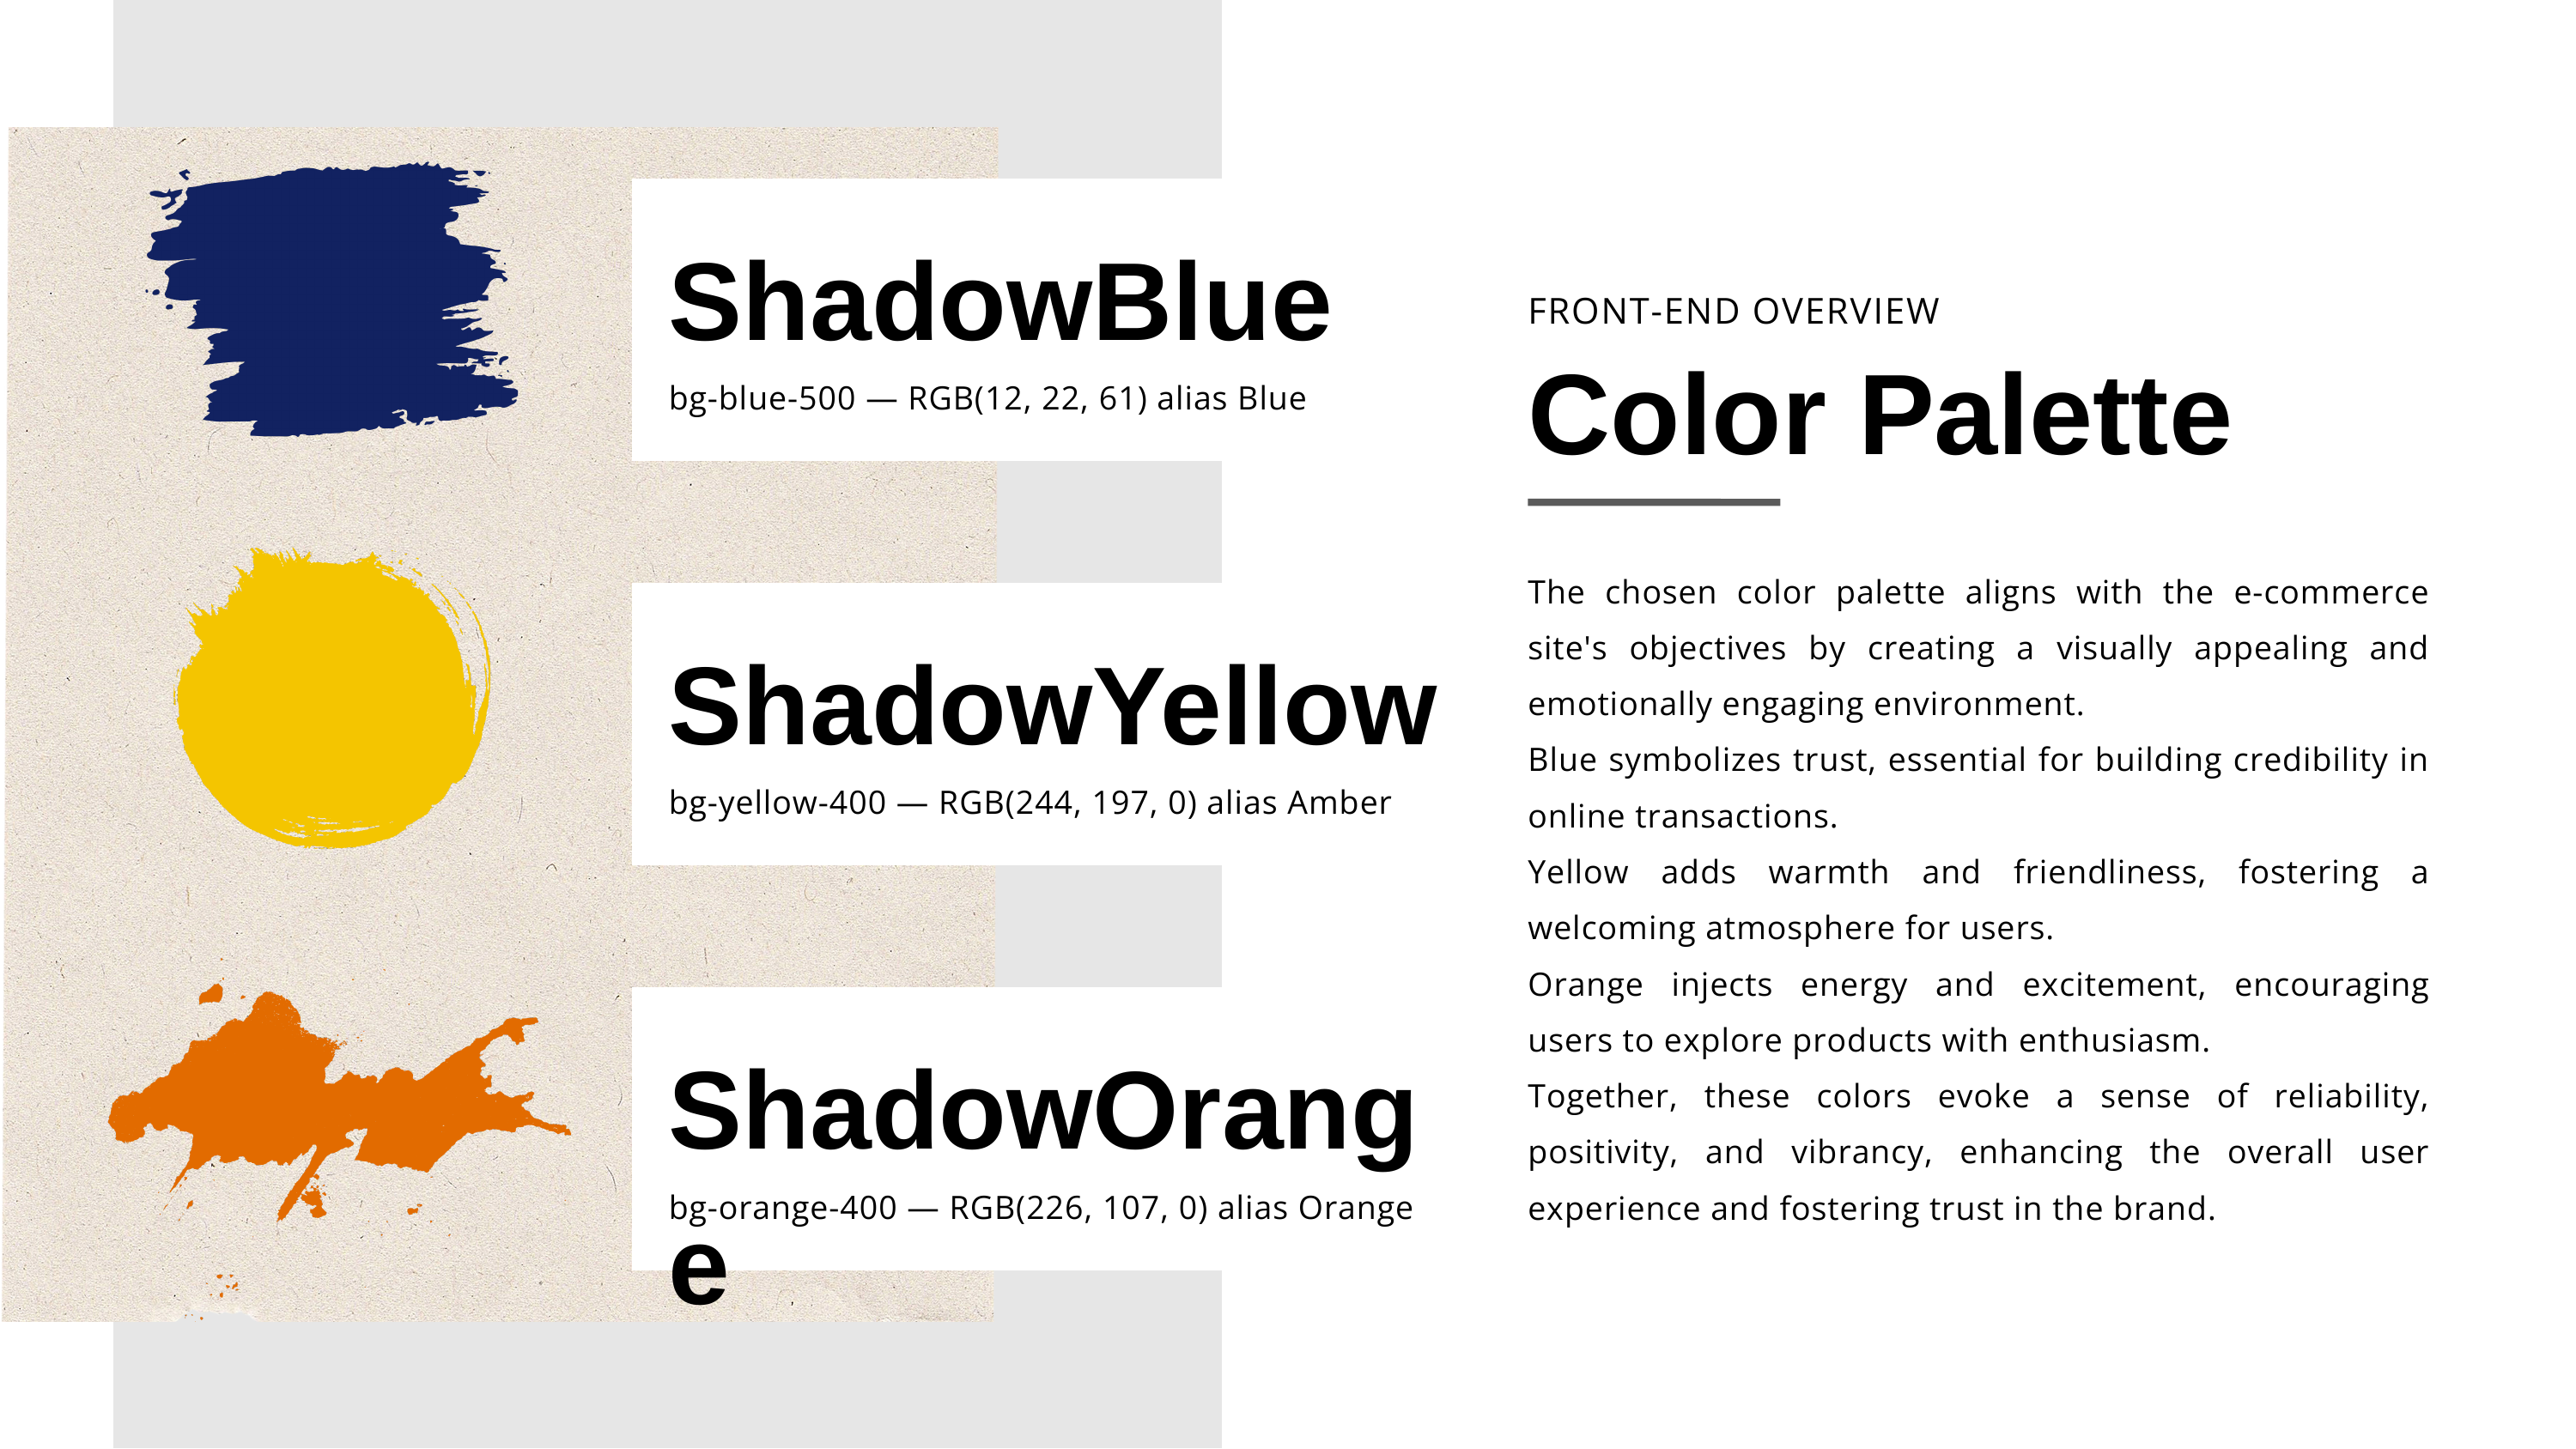

ShadowBlue
bg-blue-500 — RGB(12, 22, 61) alias Blue
FRONT-END OVERVIEW
Color Palette

The chosen color palette aligns with the e-commerce site's objectives by creating a visually appealing and emotionally engaging environment.
Blue symbolizes trust, essential for building credibility in online transactions.
Yellow adds warmth and friendliness, fostering a welcoming atmosphere for users.
Orange injects energy and excitement, encouraging users to explore products with enthusiasm.
Together, these colors evoke a sense of reliability, positivity, and vibrancy, enhancing the overall user experience and fostering trust in the brand.

ShadowYellow
bg-yellow-400 — RGB(244, 197, 0) alias Amber

ShadowOrange
bg-orange-400 — RGB(226, 107, 0) alias Orange